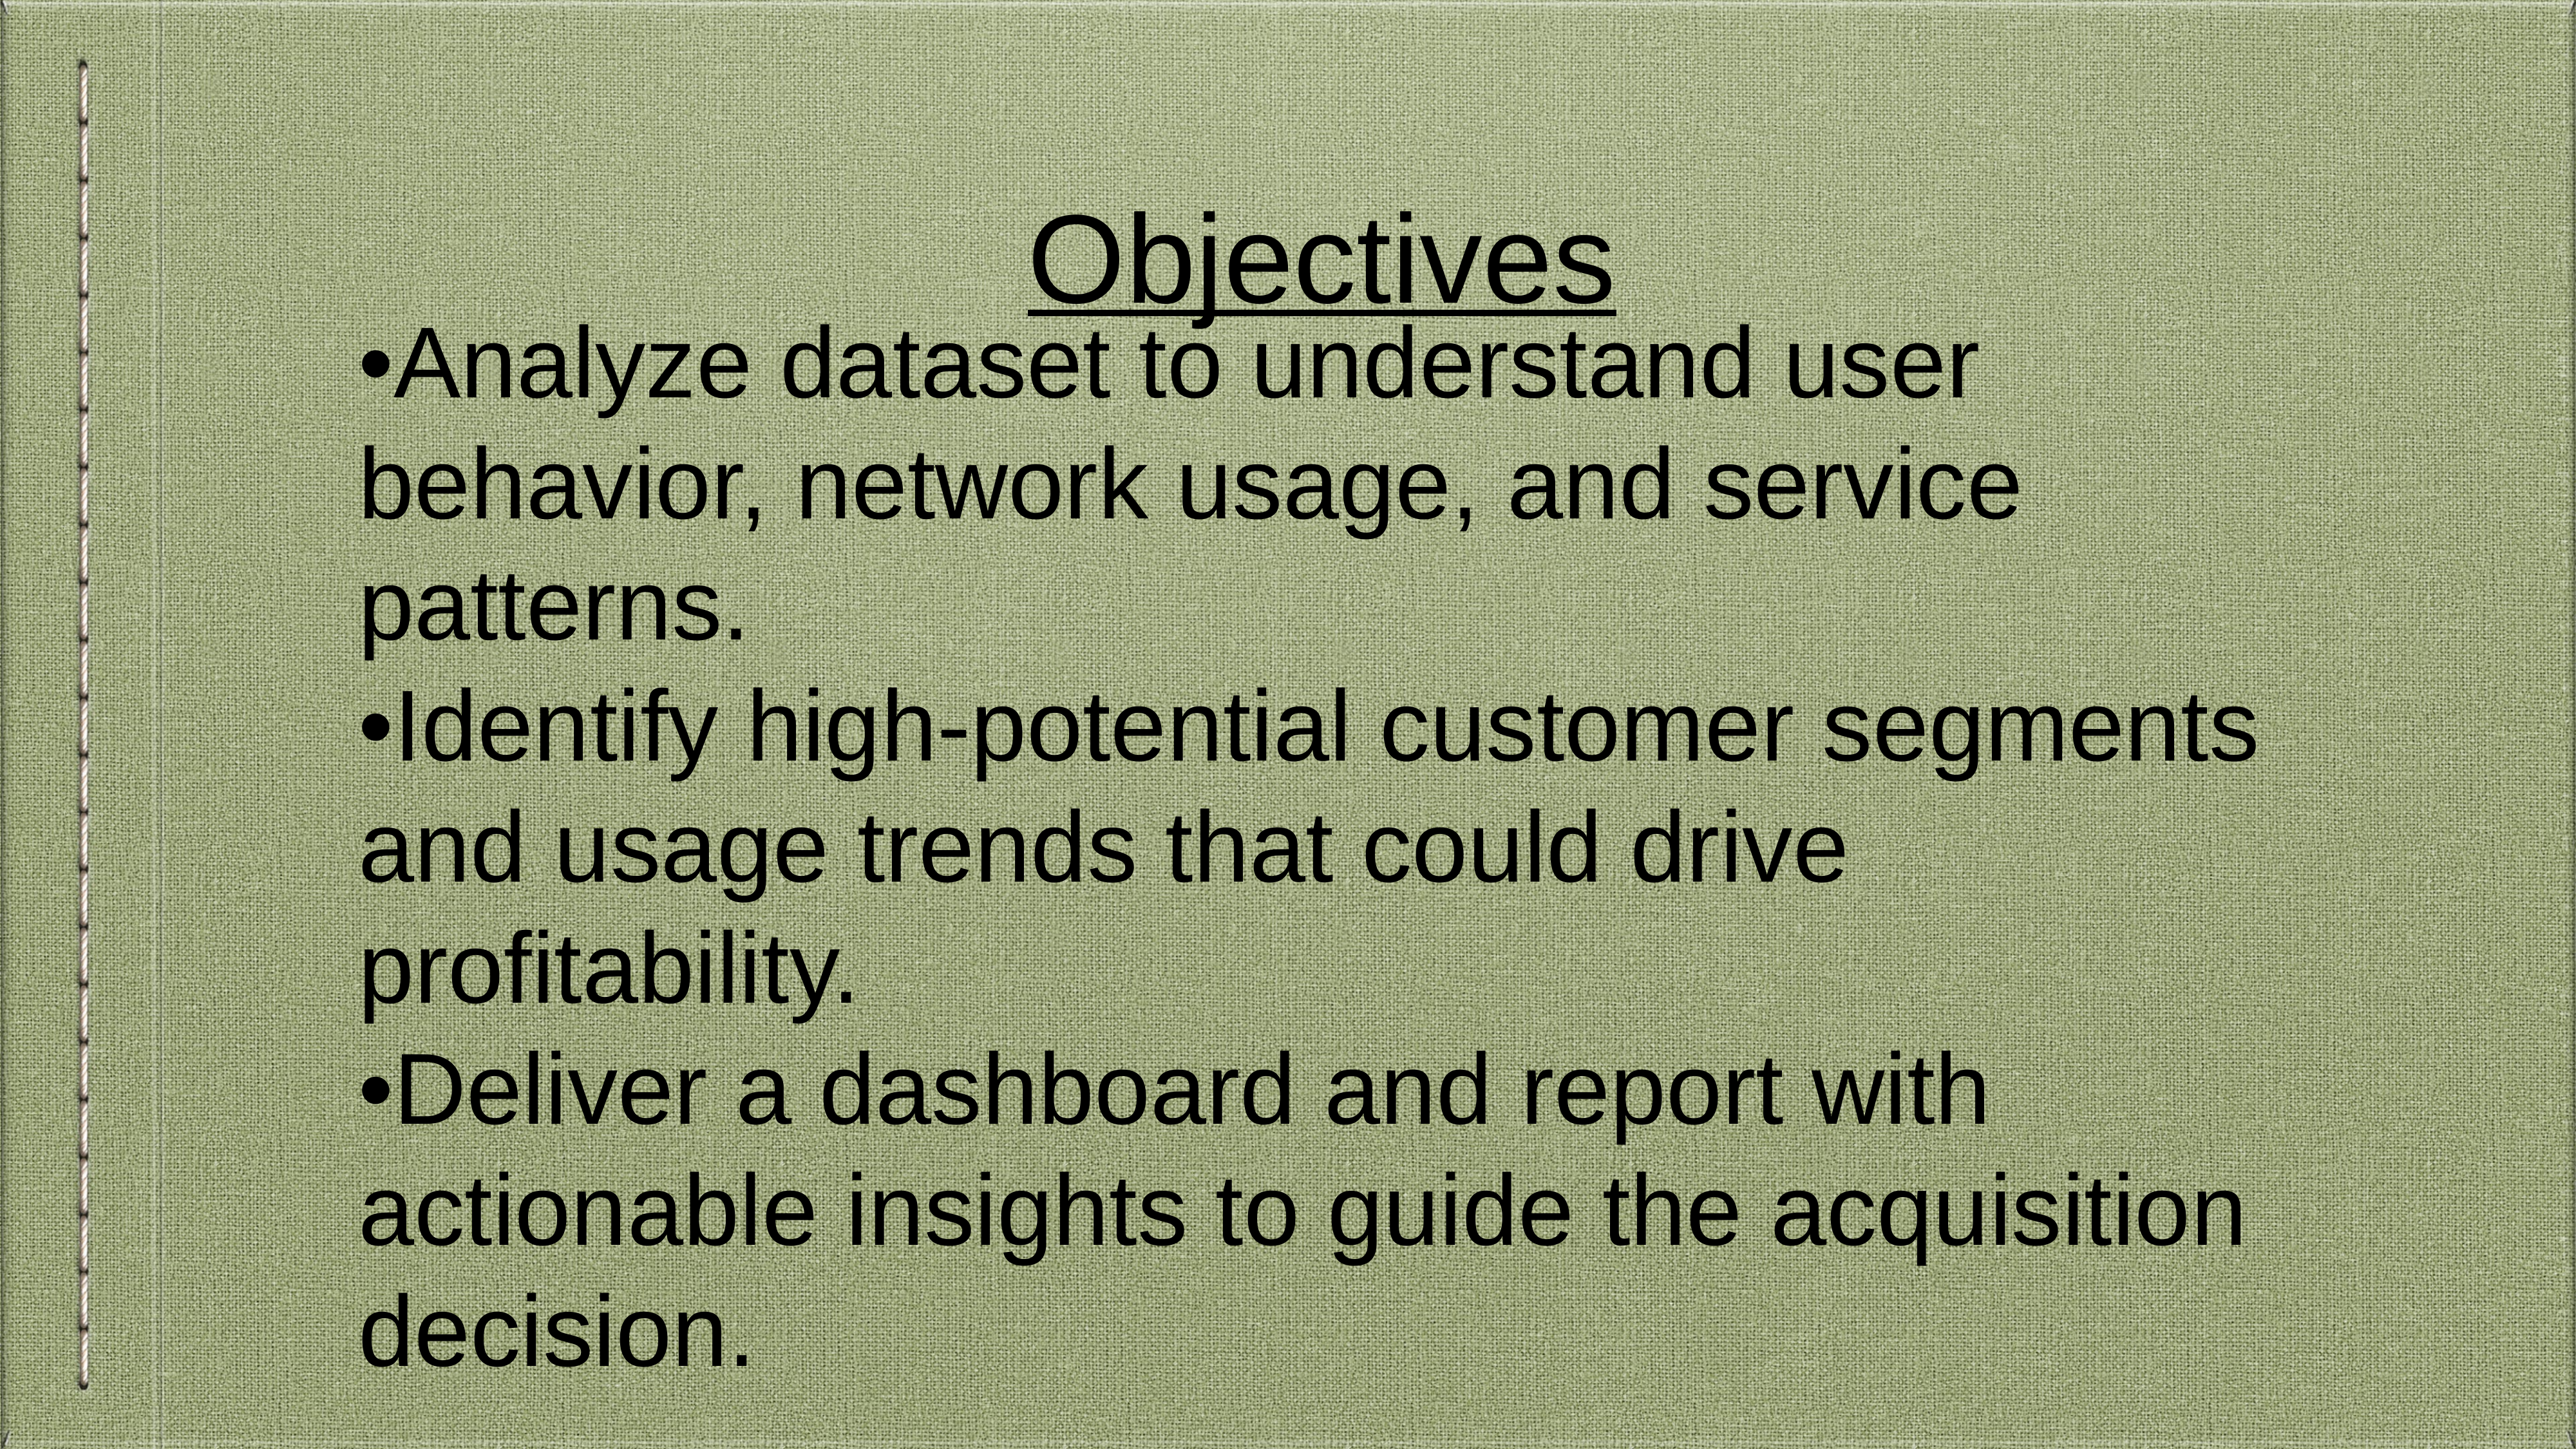

Objectives
# •Analyze dataset to understand user behavior, network usage, and service patterns.
•Identify high-potential customer segments and usage trends that could drive profitability.
•Deliver a dashboard and report with actionable insights to guide the acquisition decision.